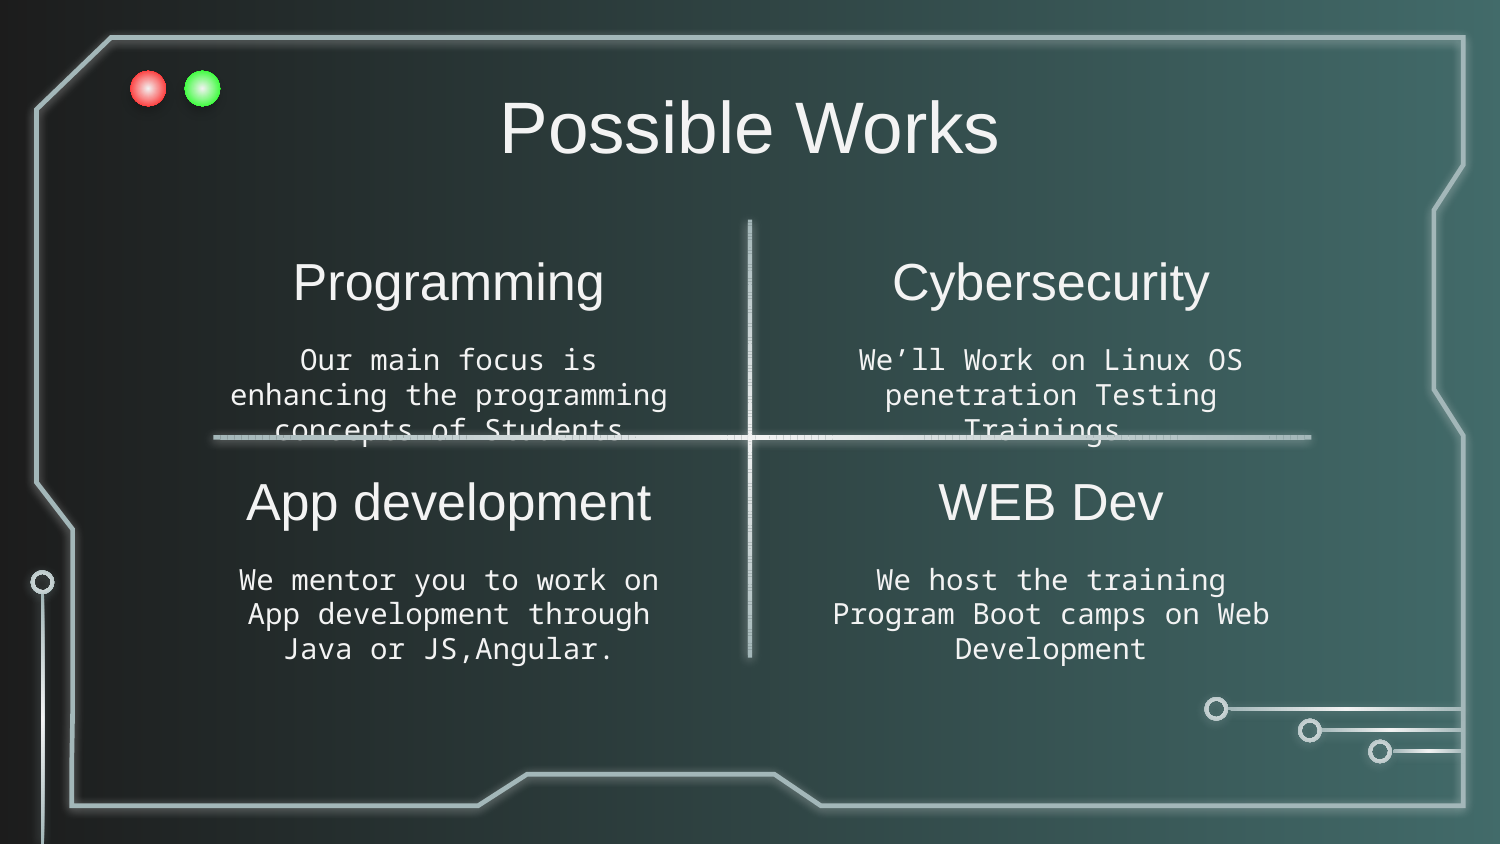

Possible Works
# Programming
Cybersecurity
Our main focus is enhancing the programming concepts of Students
We’ll Work on Linux OS penetration Testing Trainings.

App development
WEB Dev
We mentor you to work on App development through Java or JS,Angular.
We host the training Program Boot camps on Web Development